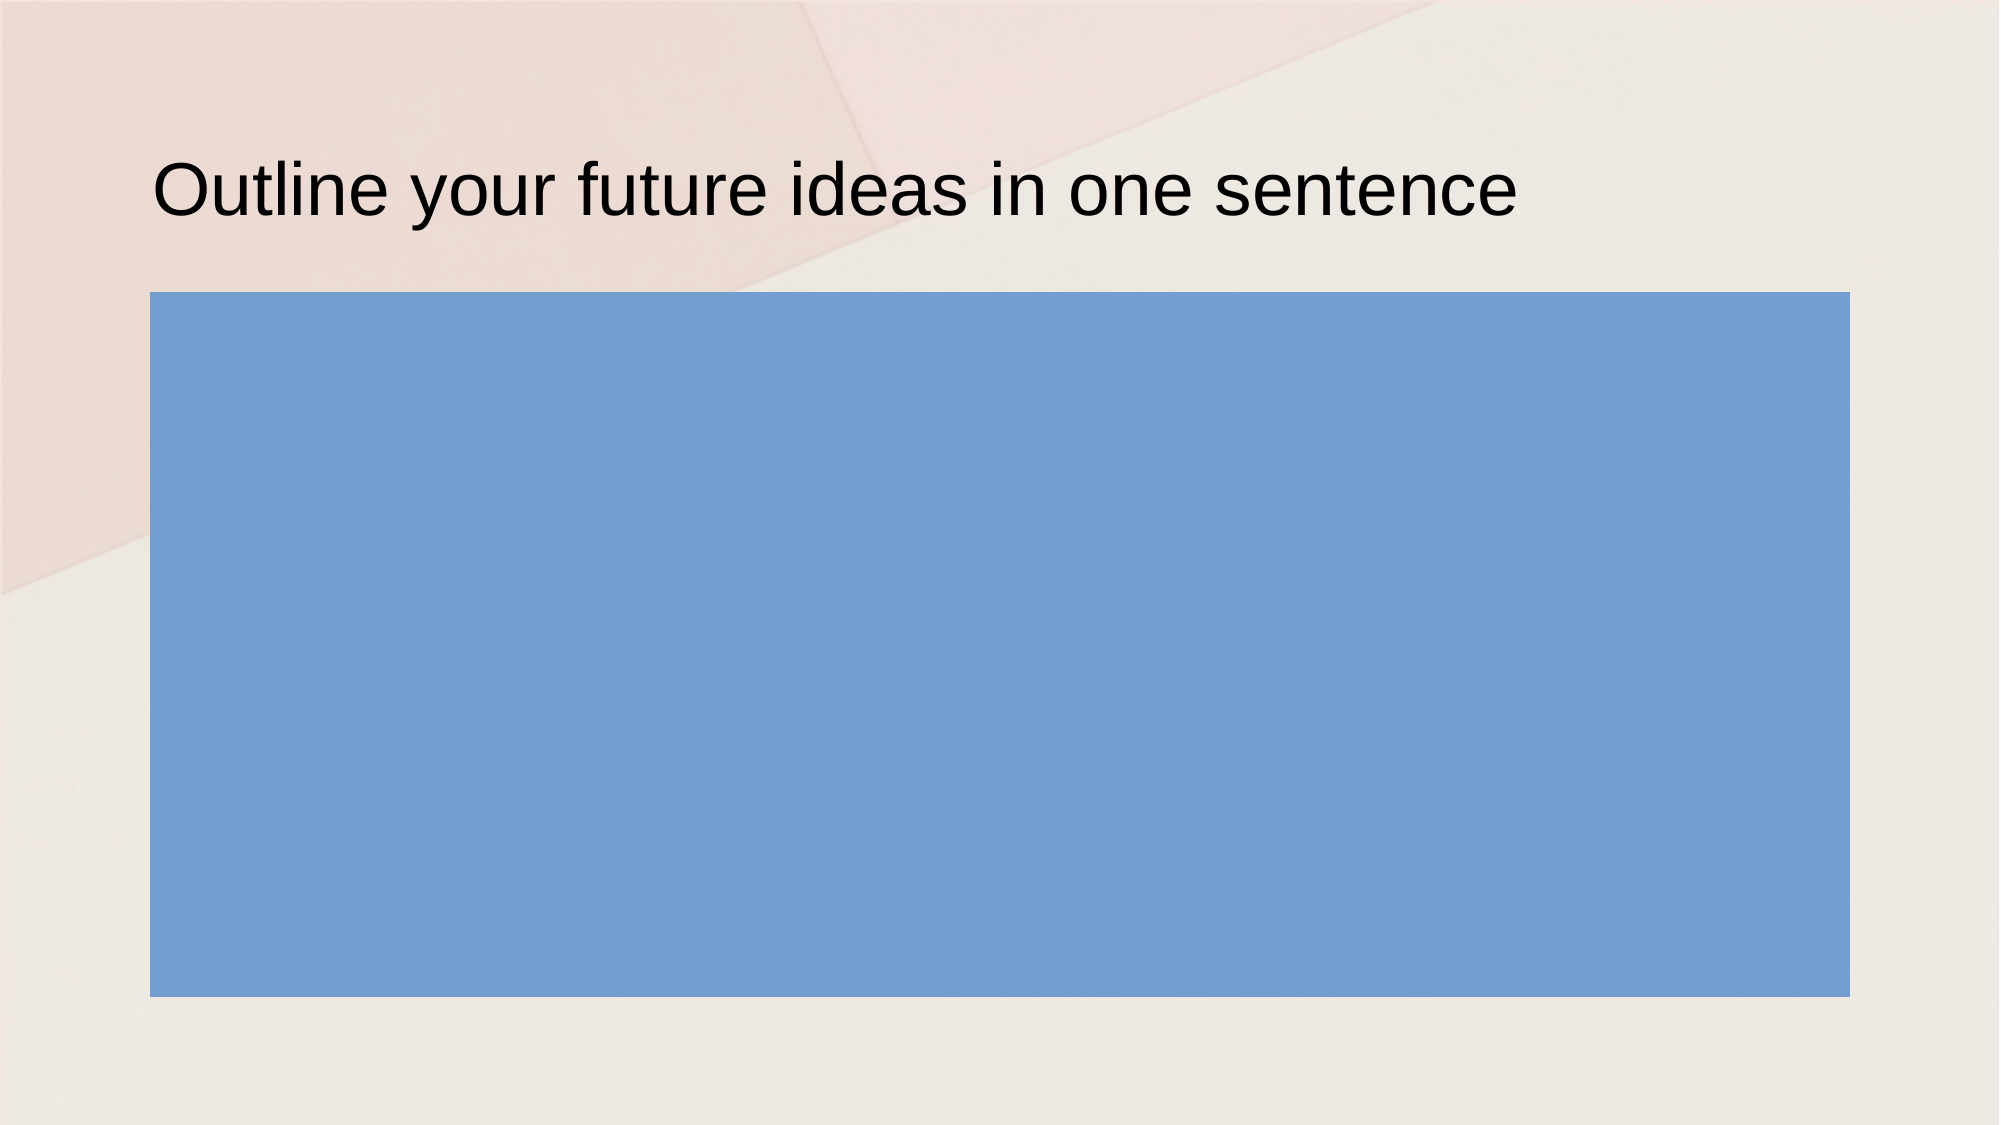

# Outline your future ideas in one sentence
I believe that people are increasingly concerned about the risk of stress-related ill-health frequently experienced by people in highly paid positions and they care more about feeling fulfilled at work.